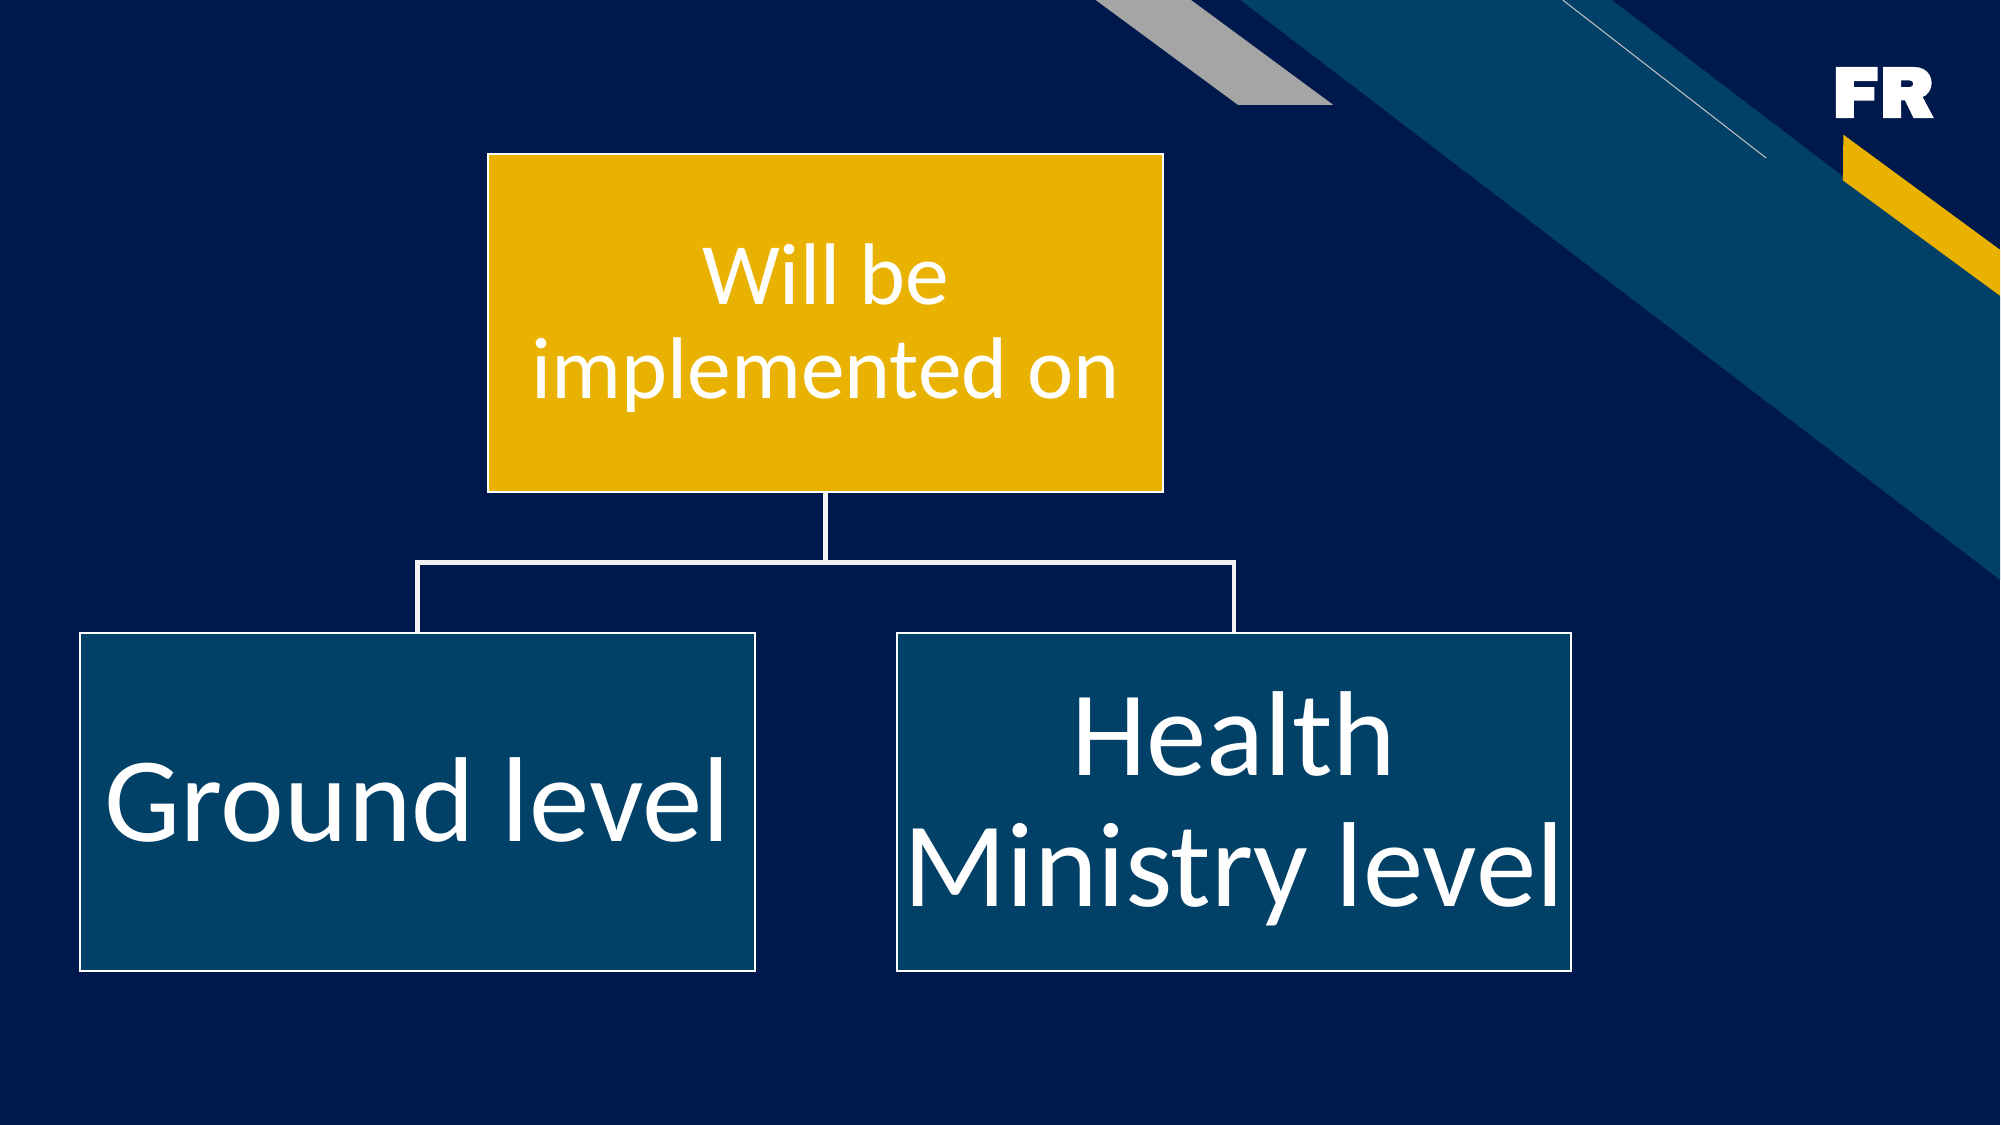

Will be implemented on
Ground level
Health Ministry level